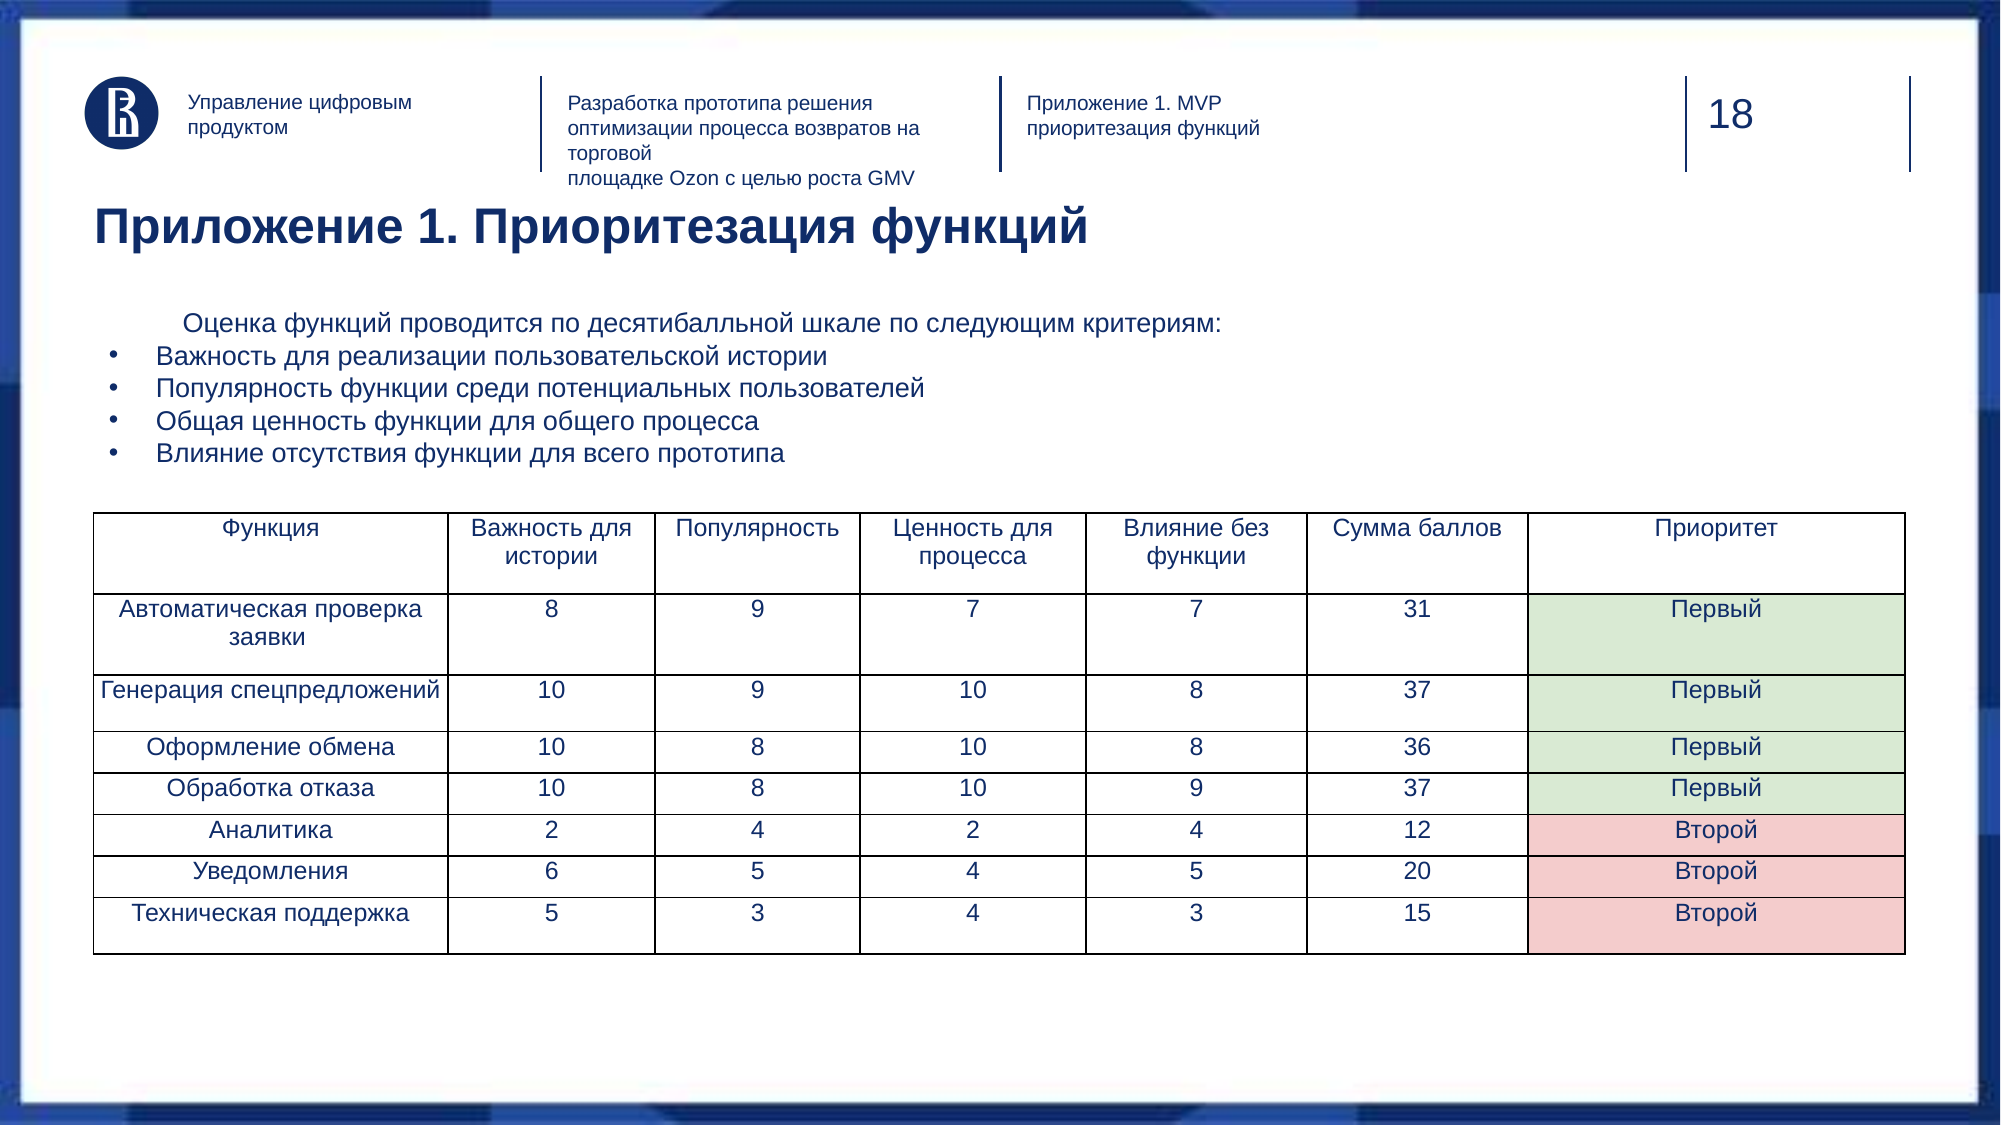

Управление цифровым продуктом

Разработка прототипа решения оптимизации процесса возвратов на торговой
площадке Ozon с целью роста GMV

Приложение 1. MVP приоритезация функций
# Приложение 1. Приоритезация функций
Оценка функций проводится по десятибалльной шкале по следующим критериям:
Важность для реализации пользовательской истории
Популярность функции среди потенциальных пользователей
Общая ценность функции для общего процесса
Влияние отсутствия функции для всего прототипа

| Функция | Важность для истории | Популярность | Ценность для процесса | Влияние без функции | Сумма баллов | Приоритет |
| --- | --- | --- | --- | --- | --- | --- |
| Автоматическая проверка заявки | 8 | 9 | 7 | 7 | 31 | Первый |
| Генерация спецпредложений | 10 | 9 | 10 | 8 | 37 | Первый |
| Оформление обмена | 10 | 8 | 10 | 8 | 36 | Первый |
| Обработка отказа | 10 | 8 | 10 | 9 | 37 | Первый |
| Аналитика | 2 | 4 | 2 | 4 | 12 | Второй |
| Уведомления | 6 | 5 | 4 | 5 | 20 | Второй |
| Техническая поддержка | 5 | 3 | 4 | 3 | 15 | Второй |